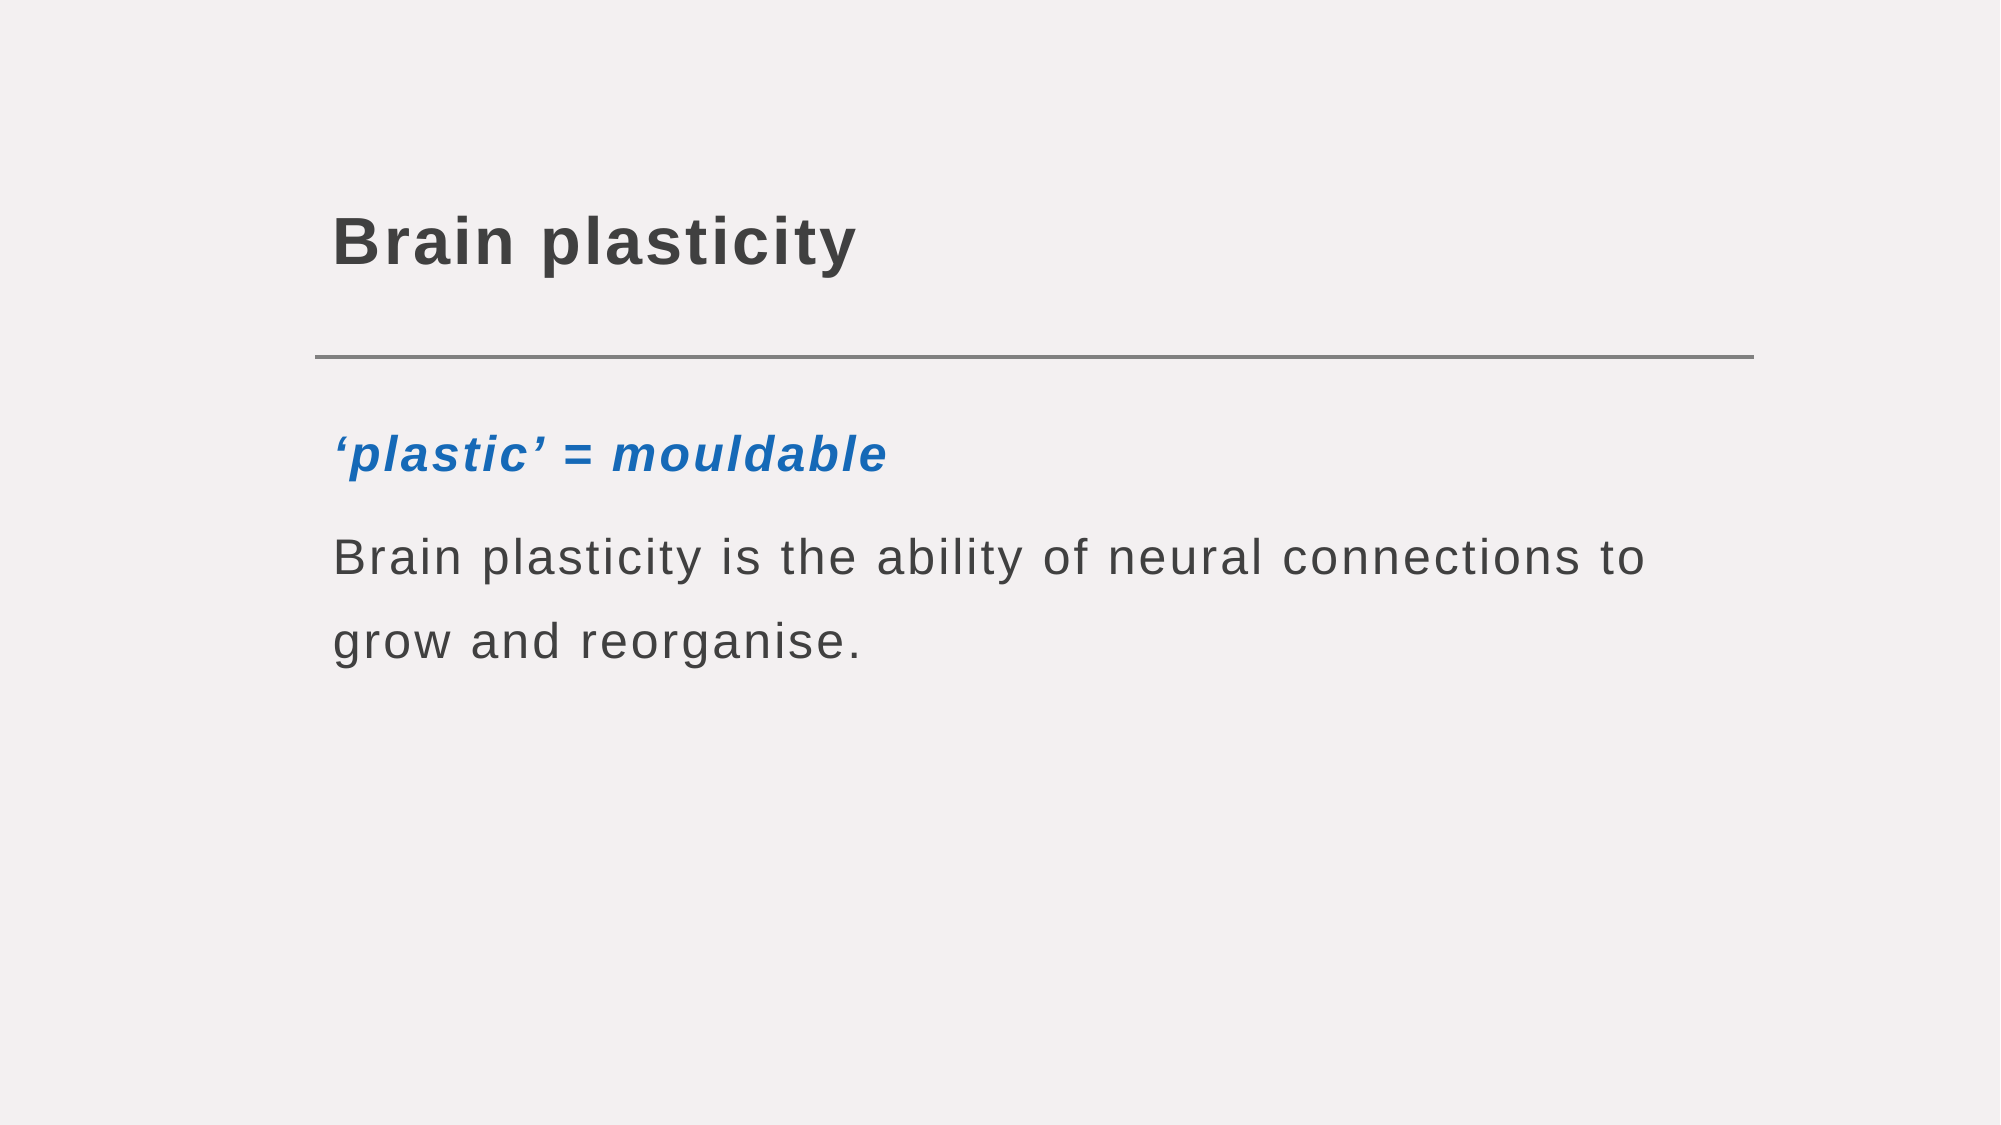

# Brain plasticity
‘plastic’ = mouldable
Brain plasticity is the ability of neural connections to grow and reorganise.